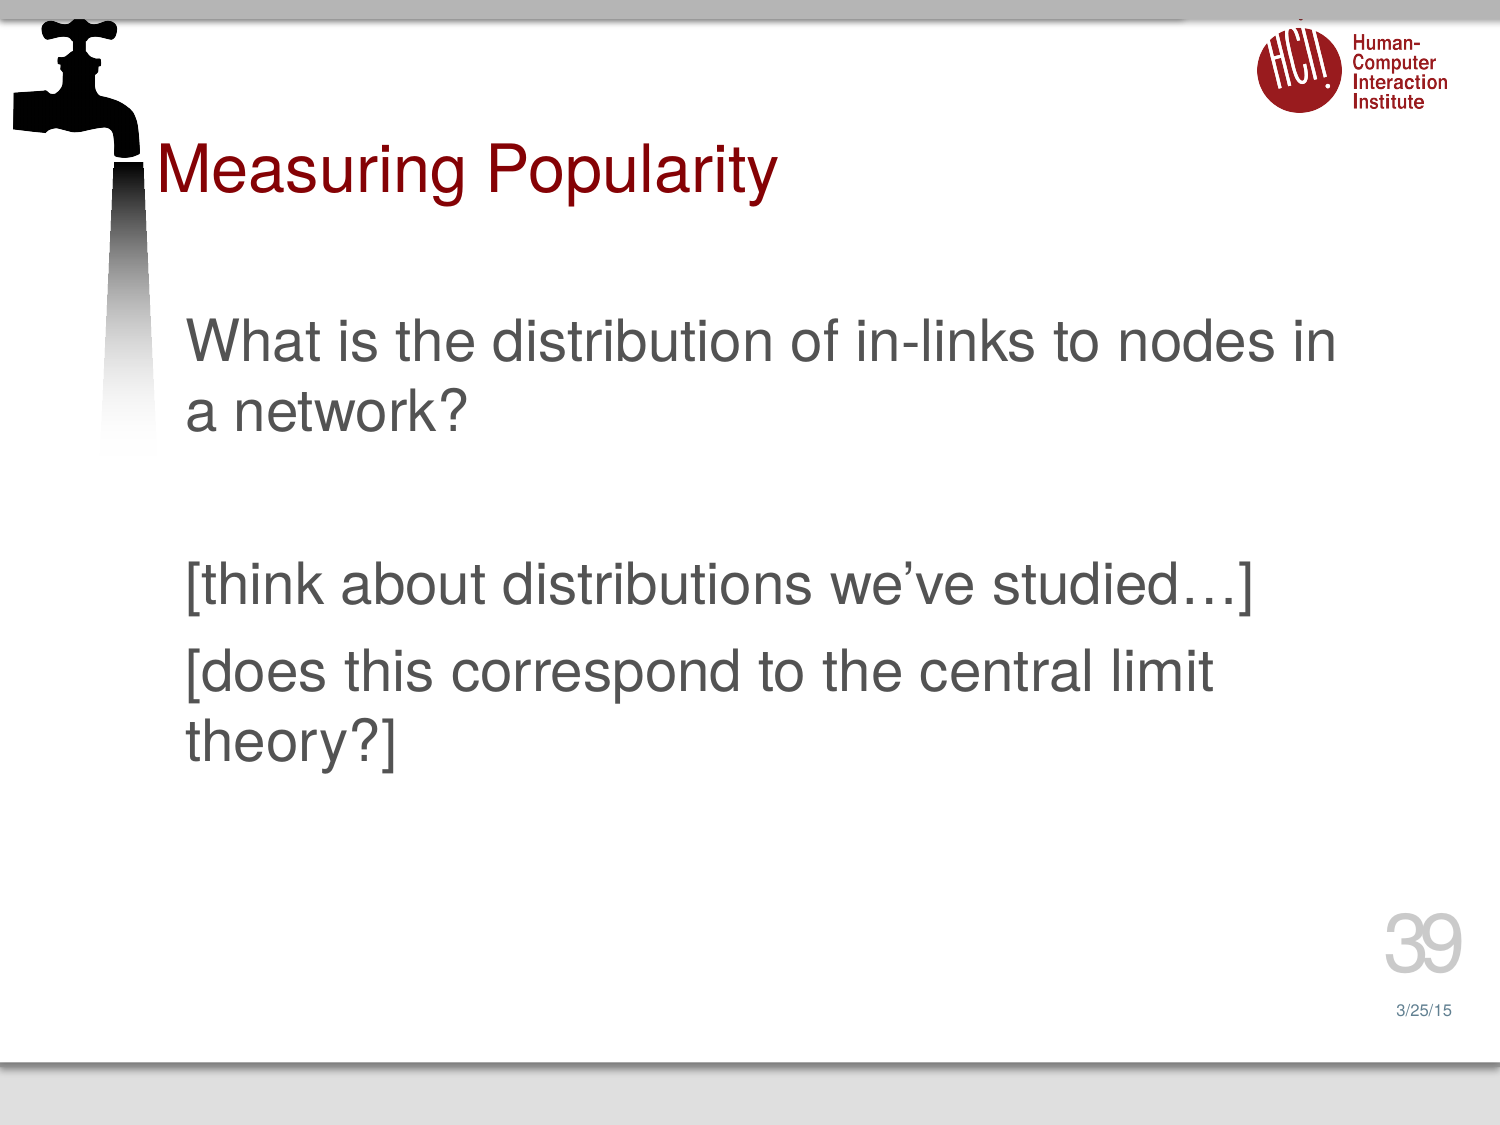

# Measuring Popularity

What is the distribution of in-links to nodes in a network?

[think about distributions we’ve studied…]
[does this correspond to the central limit theory?]
39
3/25/15